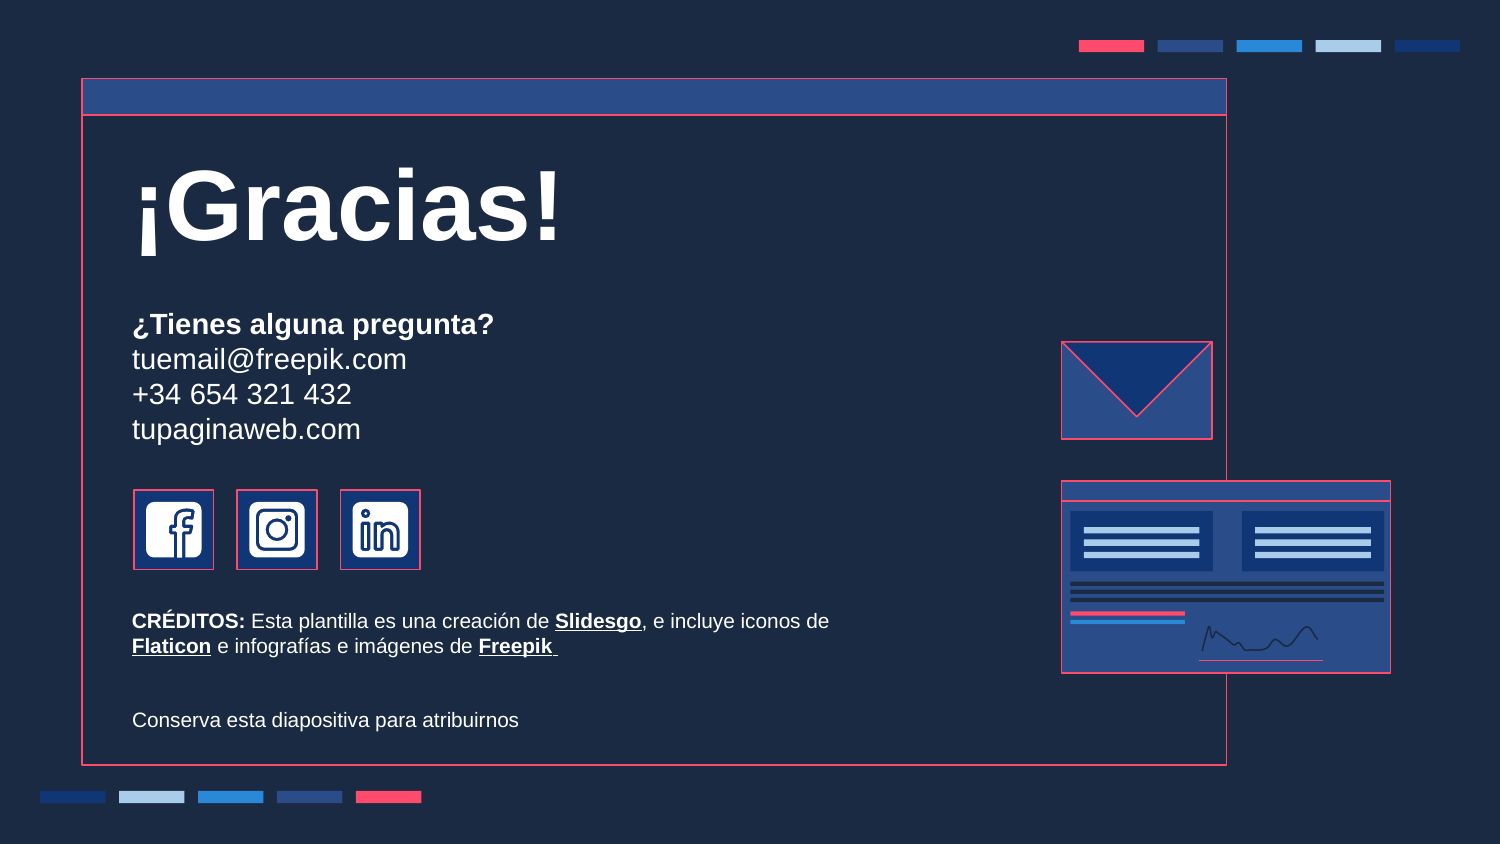

# ¡Gracias!

¿Tienes alguna pregunta?
tuemail@freepik.com
+34 654 321 432
tupaginaweb.com

Conserva esta diapositiva para atribuirnos